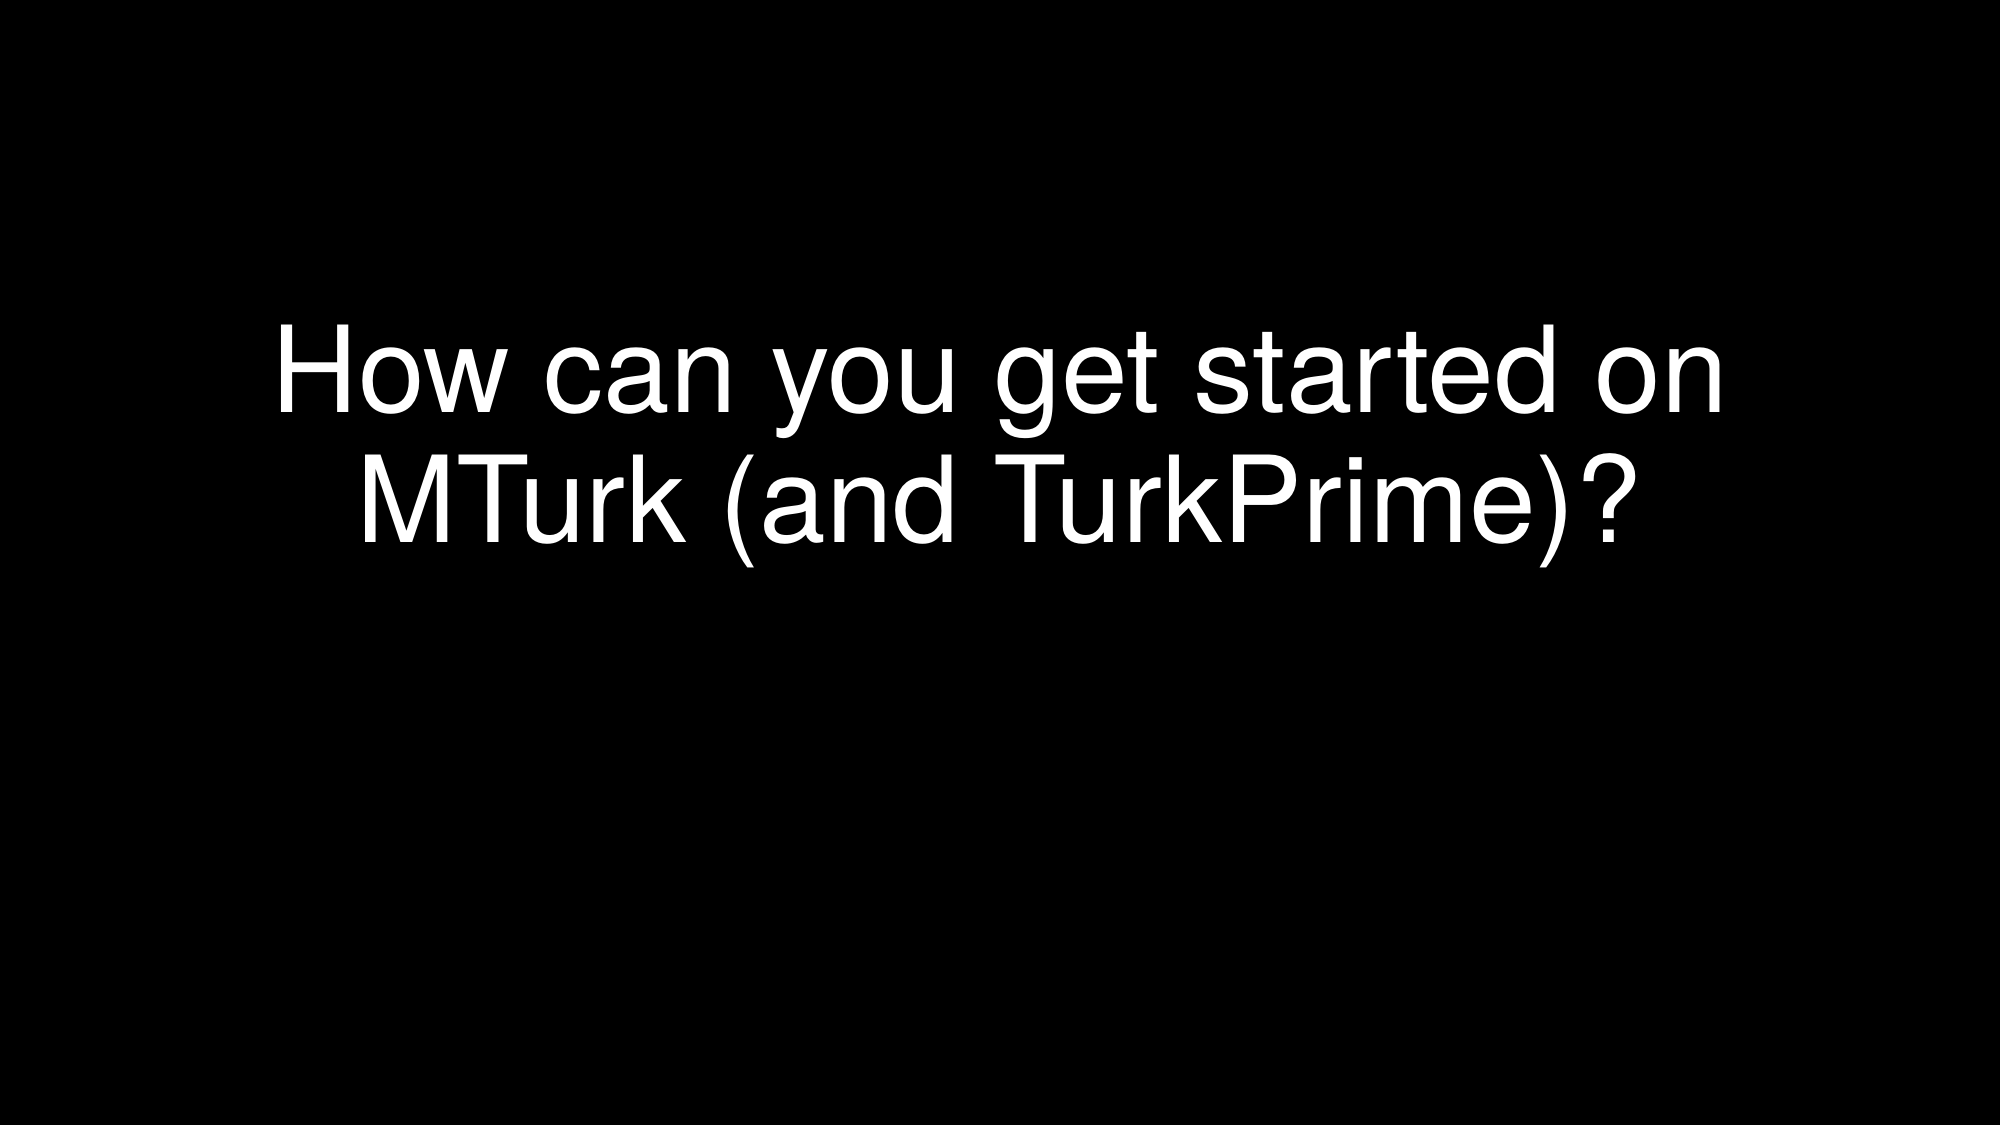

# How can you get started on MTurk (and TurkPrime)?